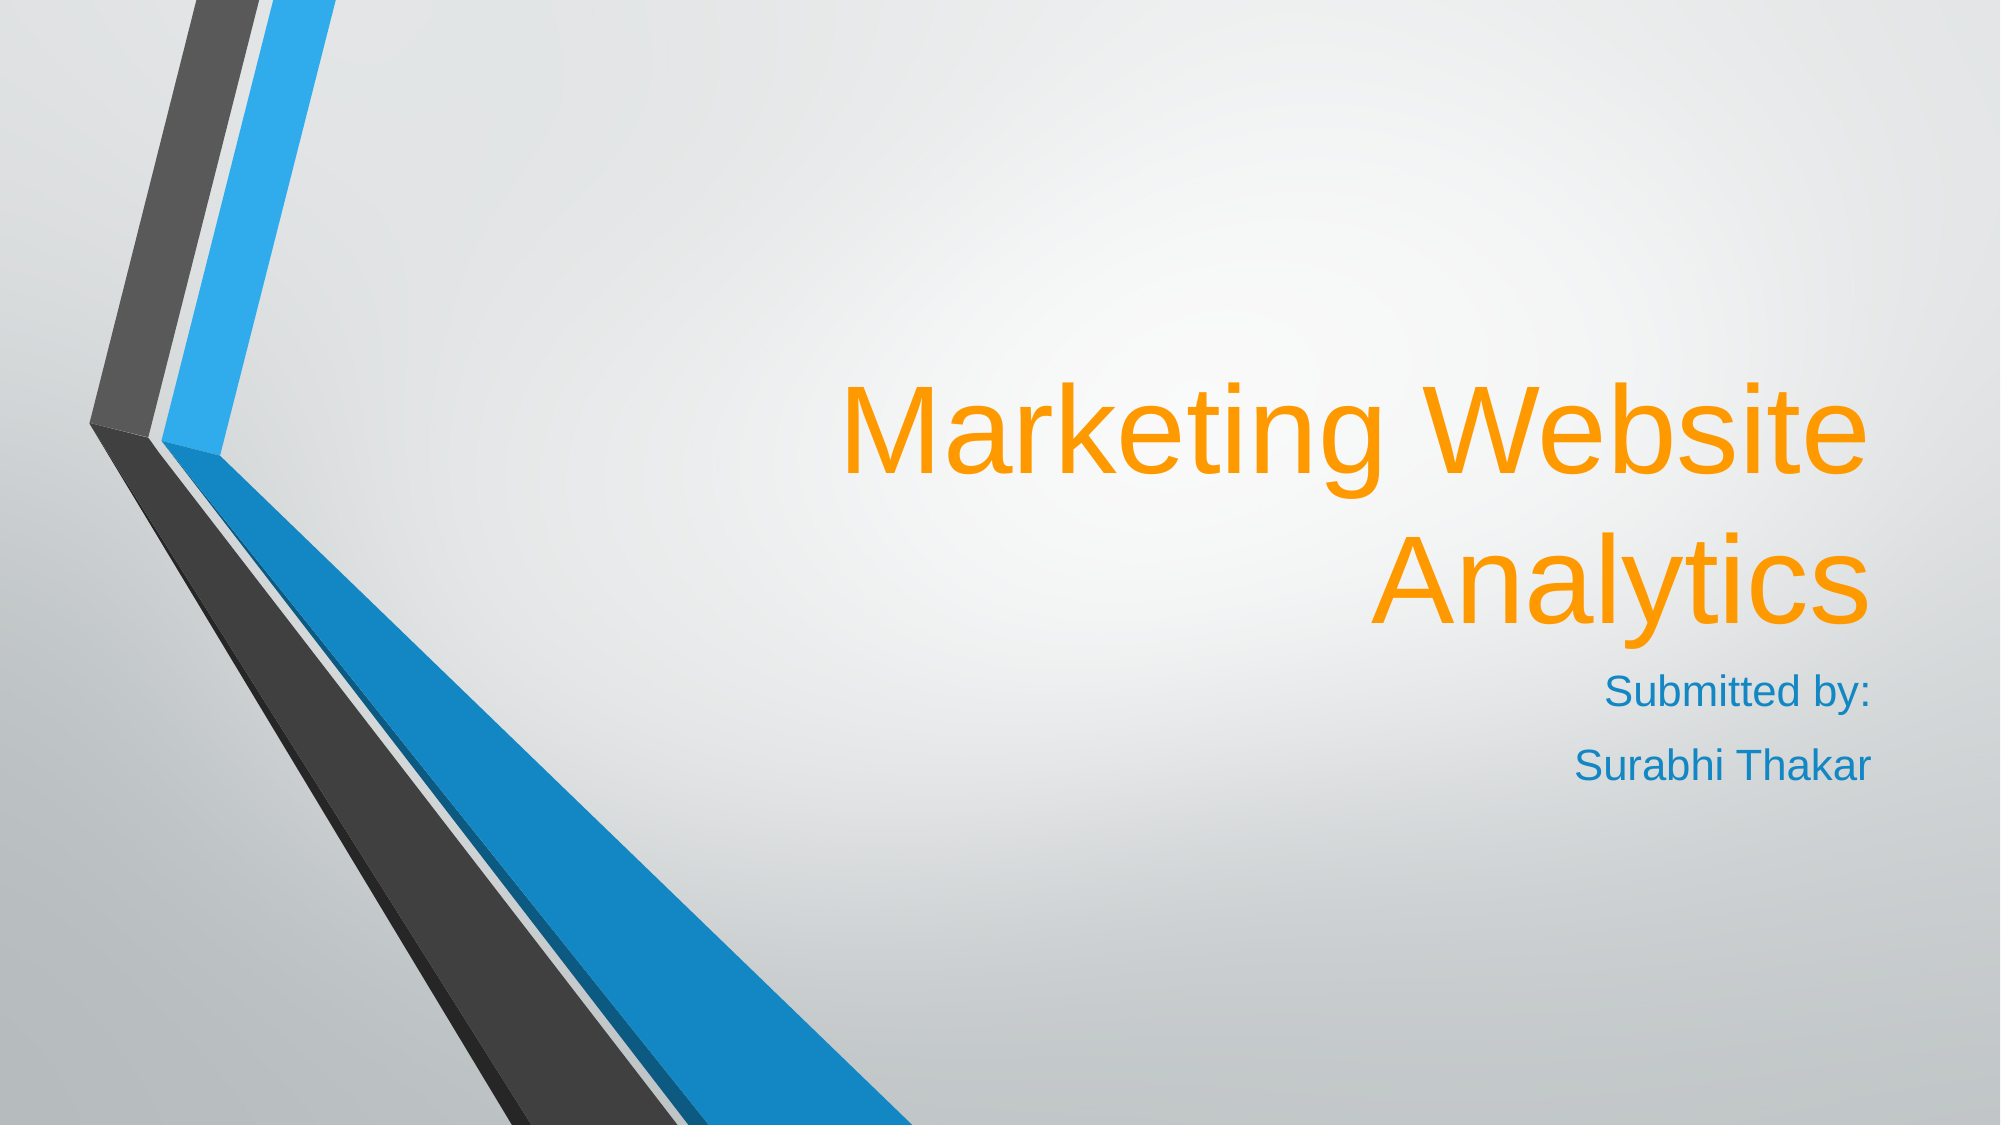

# Marketing Website Analytics
Submitted by:
Surabhi Thakar